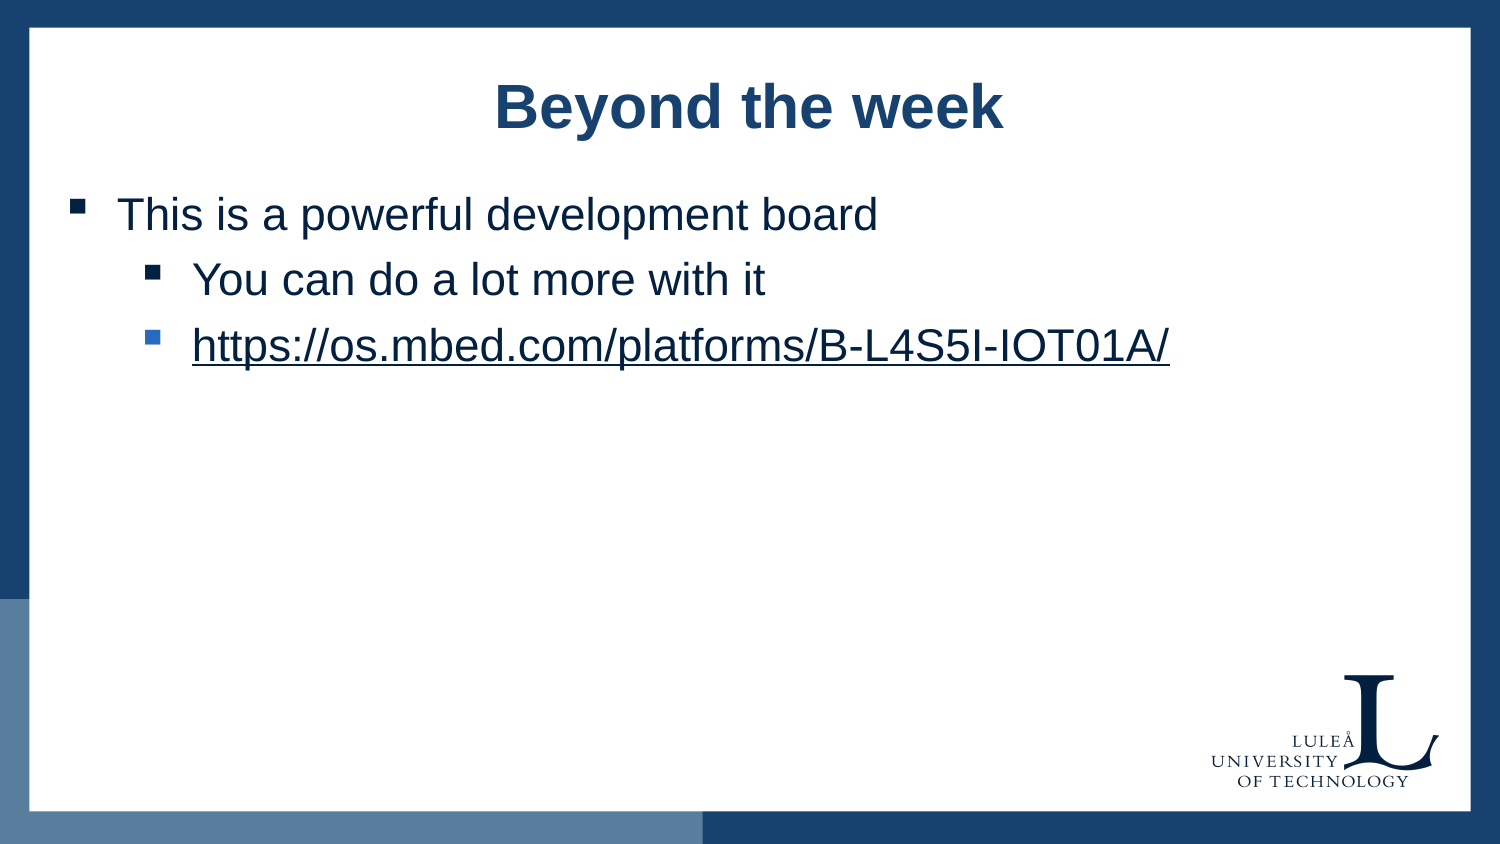

# Beyond the week
This is a powerful development board
You can do a lot more with it
https://os.mbed.com/platforms/B-L4S5I-IOT01A/
3